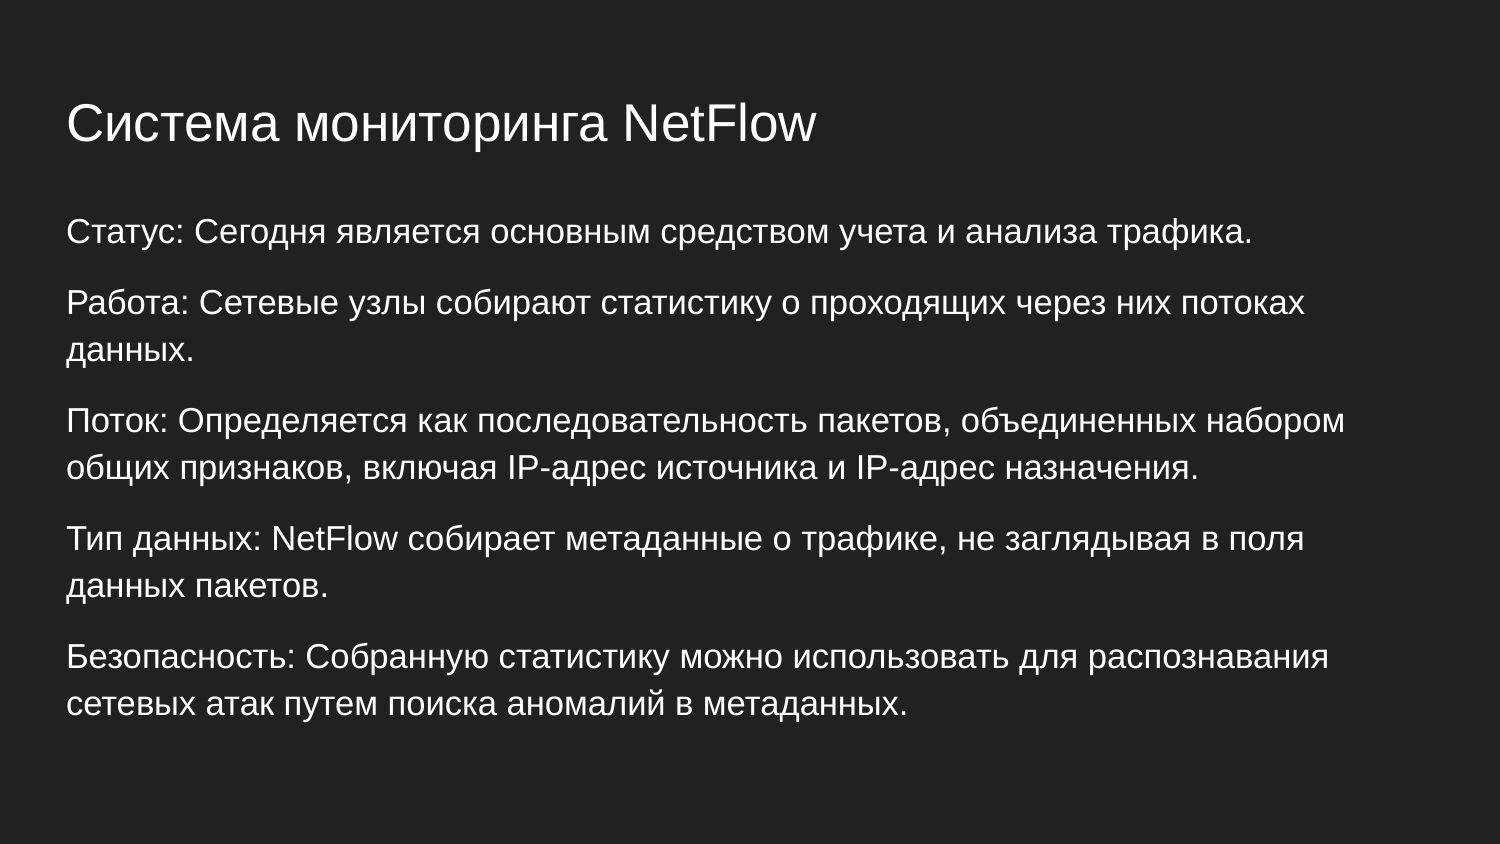

# Система мониторинга NetFlow
Статус: Сегодня является основным средством учета и анализа трафика.
Работа: Сетевые узлы собирают статистику о проходящих через них потоках данных.
Поток: Определяется как последовательность пакетов, объединенных набором общих признаков, включая IP-адрес источника и IP-адрес назначения.
Тип данных: NetFlow собирает метаданные о трафике, не заглядывая в поля данных пакетов.
Безопасность: Собранную статистику можно использовать для распознавания сетевых атак путем поиска аномалий в метаданных.